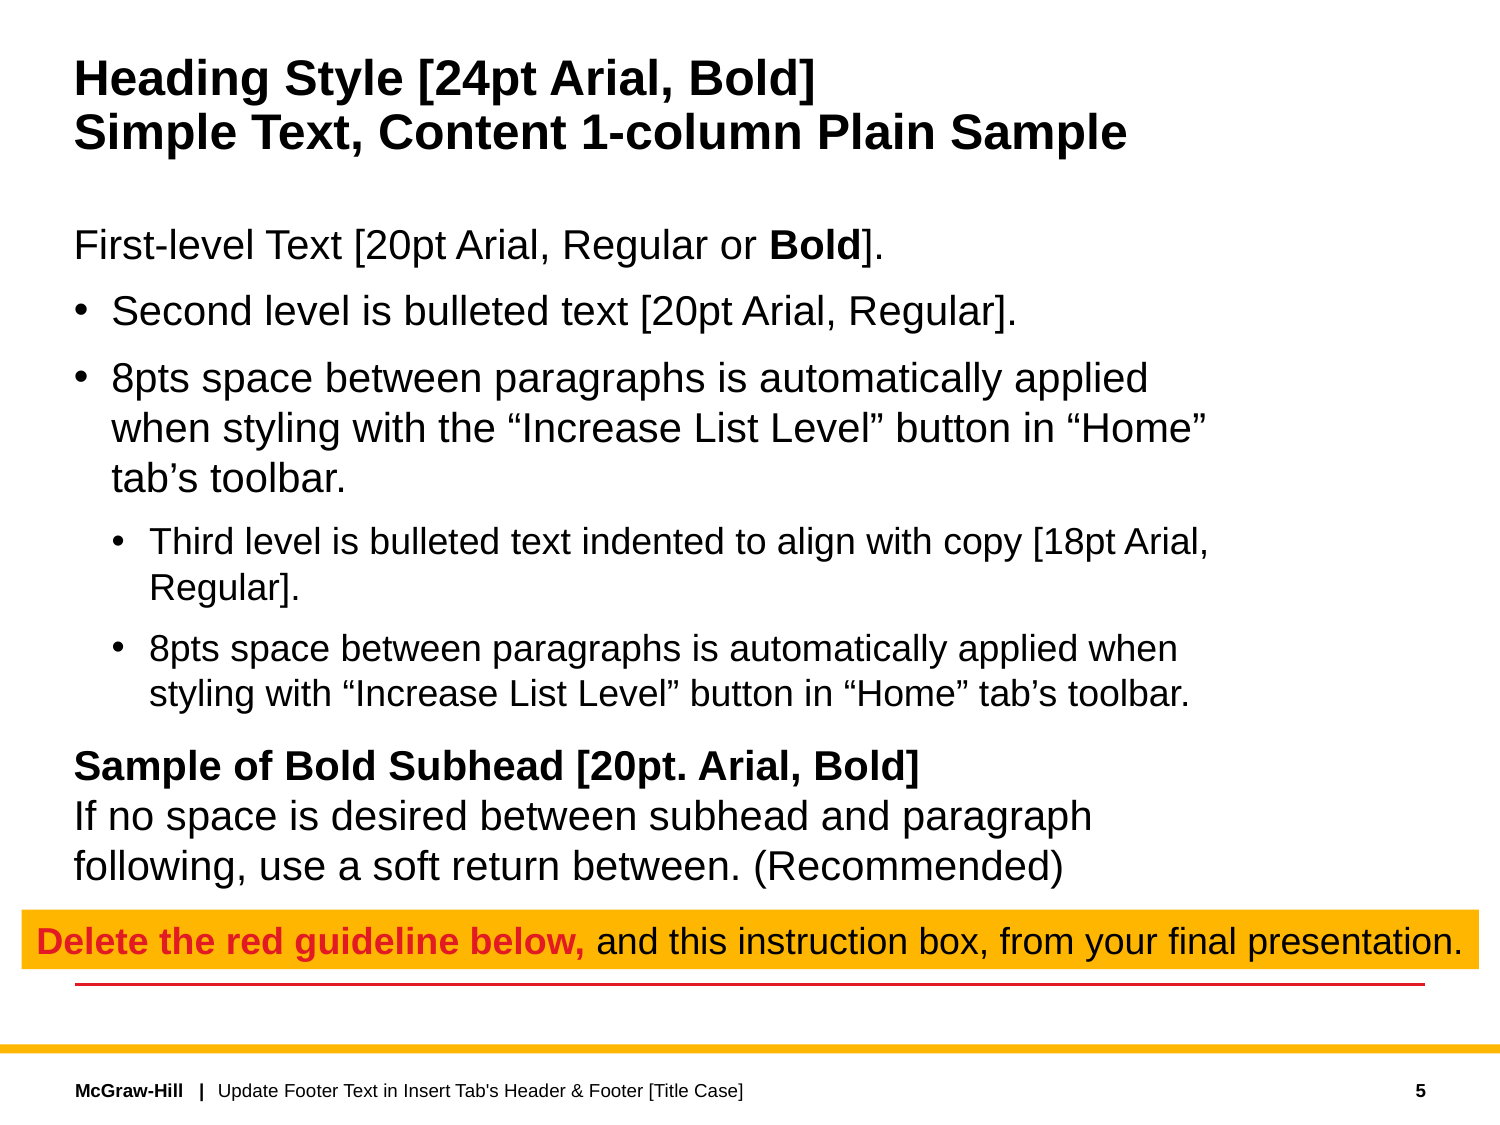

# Heading Style [24pt Arial, Bold] Simple Text, Content 1-column Plain Sample
First-level Text [20pt Arial, Regular or Bold].
Second level is bulleted text [20pt Arial, Regular].
8pts space between paragraphs is automatically applied when styling with the “Increase List Level” button in “Home” tab’s toolbar.
Third level is bulleted text indented to align with copy [18pt Arial, Regular].
8pts space between paragraphs is automatically applied when styling with “Increase List Level” button in “Home” tab’s toolbar.
Sample of Bold Subhead [20pt. Arial, Bold]
If no space is desired between subhead and paragraph following, use a soft return between. (Recommended)

USER NOTE
As a reminder, text on all slides should not go beyond the red line shown toward the bottom of this slide.

IT IS A VISUAL GUIDE ONLY – CLICK ON THE RED LINE AND DELETE IT AND THIS INSTRUCTION BOX FROM YOUR FINAL PRESENTATION.
Delete the red guideline below, and this instruction box, from your final presentation.
5
Update Footer Text in Insert Tab's Header & Footer [Title Case]